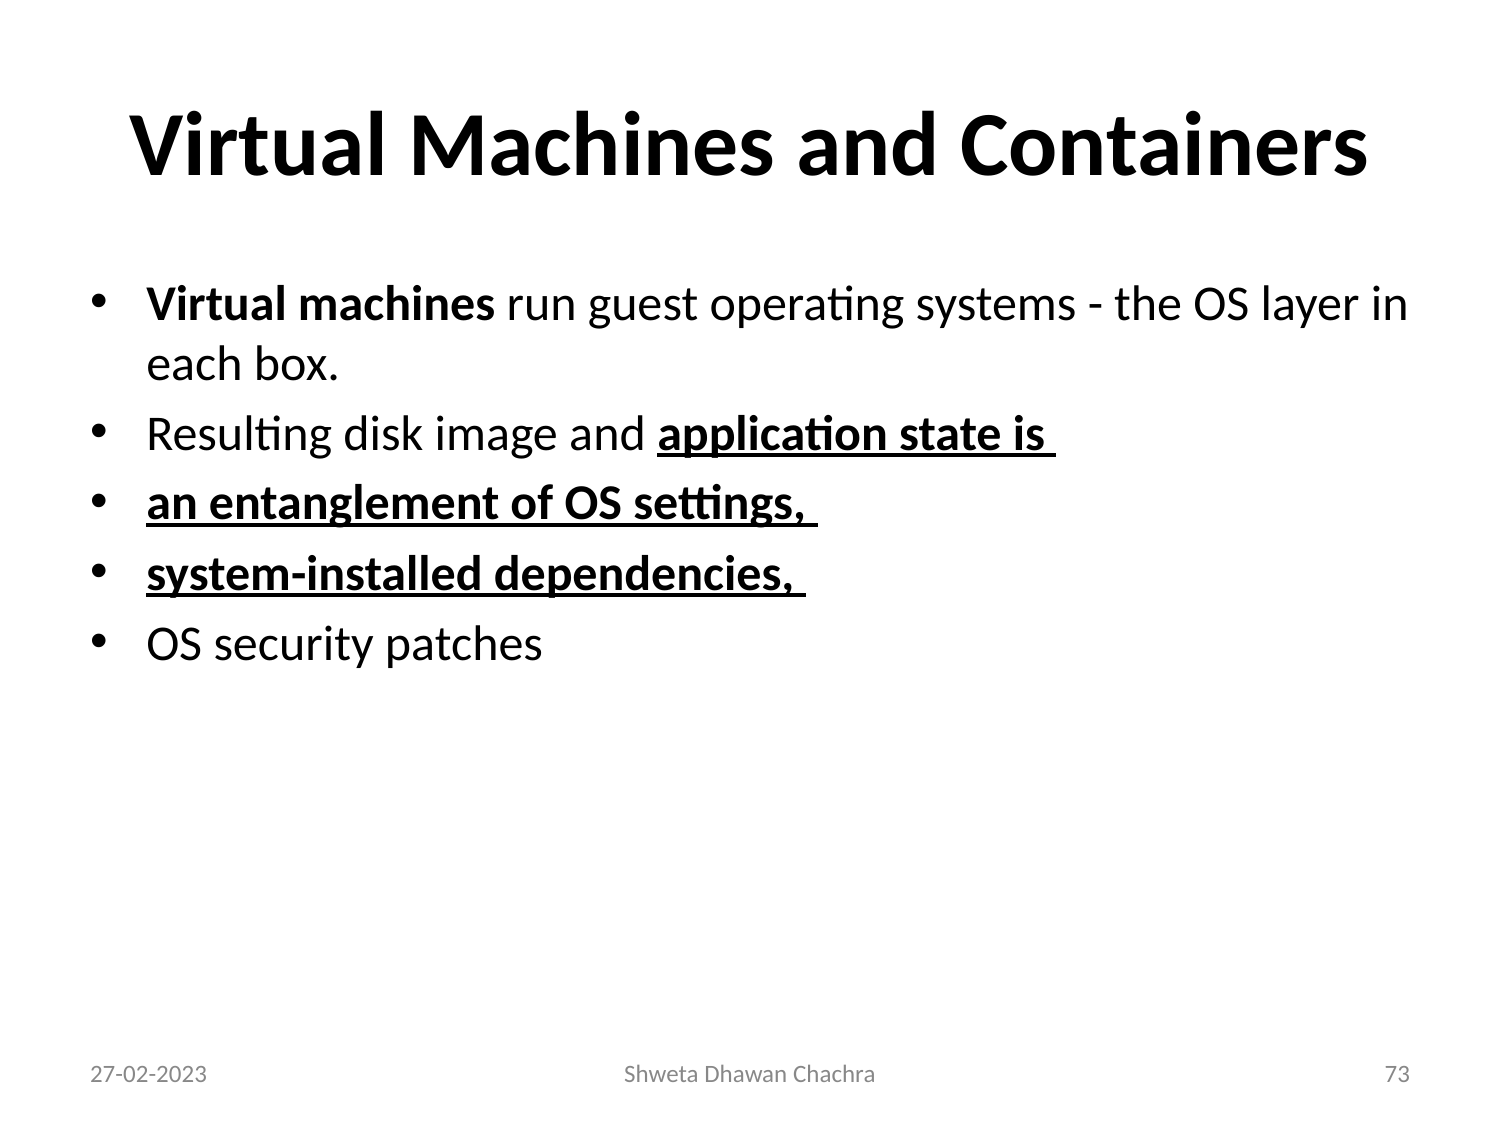

# Virtual Machines and Containers
Virtual machines run guest operating systems - the OS layer in each box.
Resulting disk image and application state is
an entanglement of OS settings,
system-installed dependencies,
OS security patches
27-02-2023
Shweta Dhawan Chachra
73